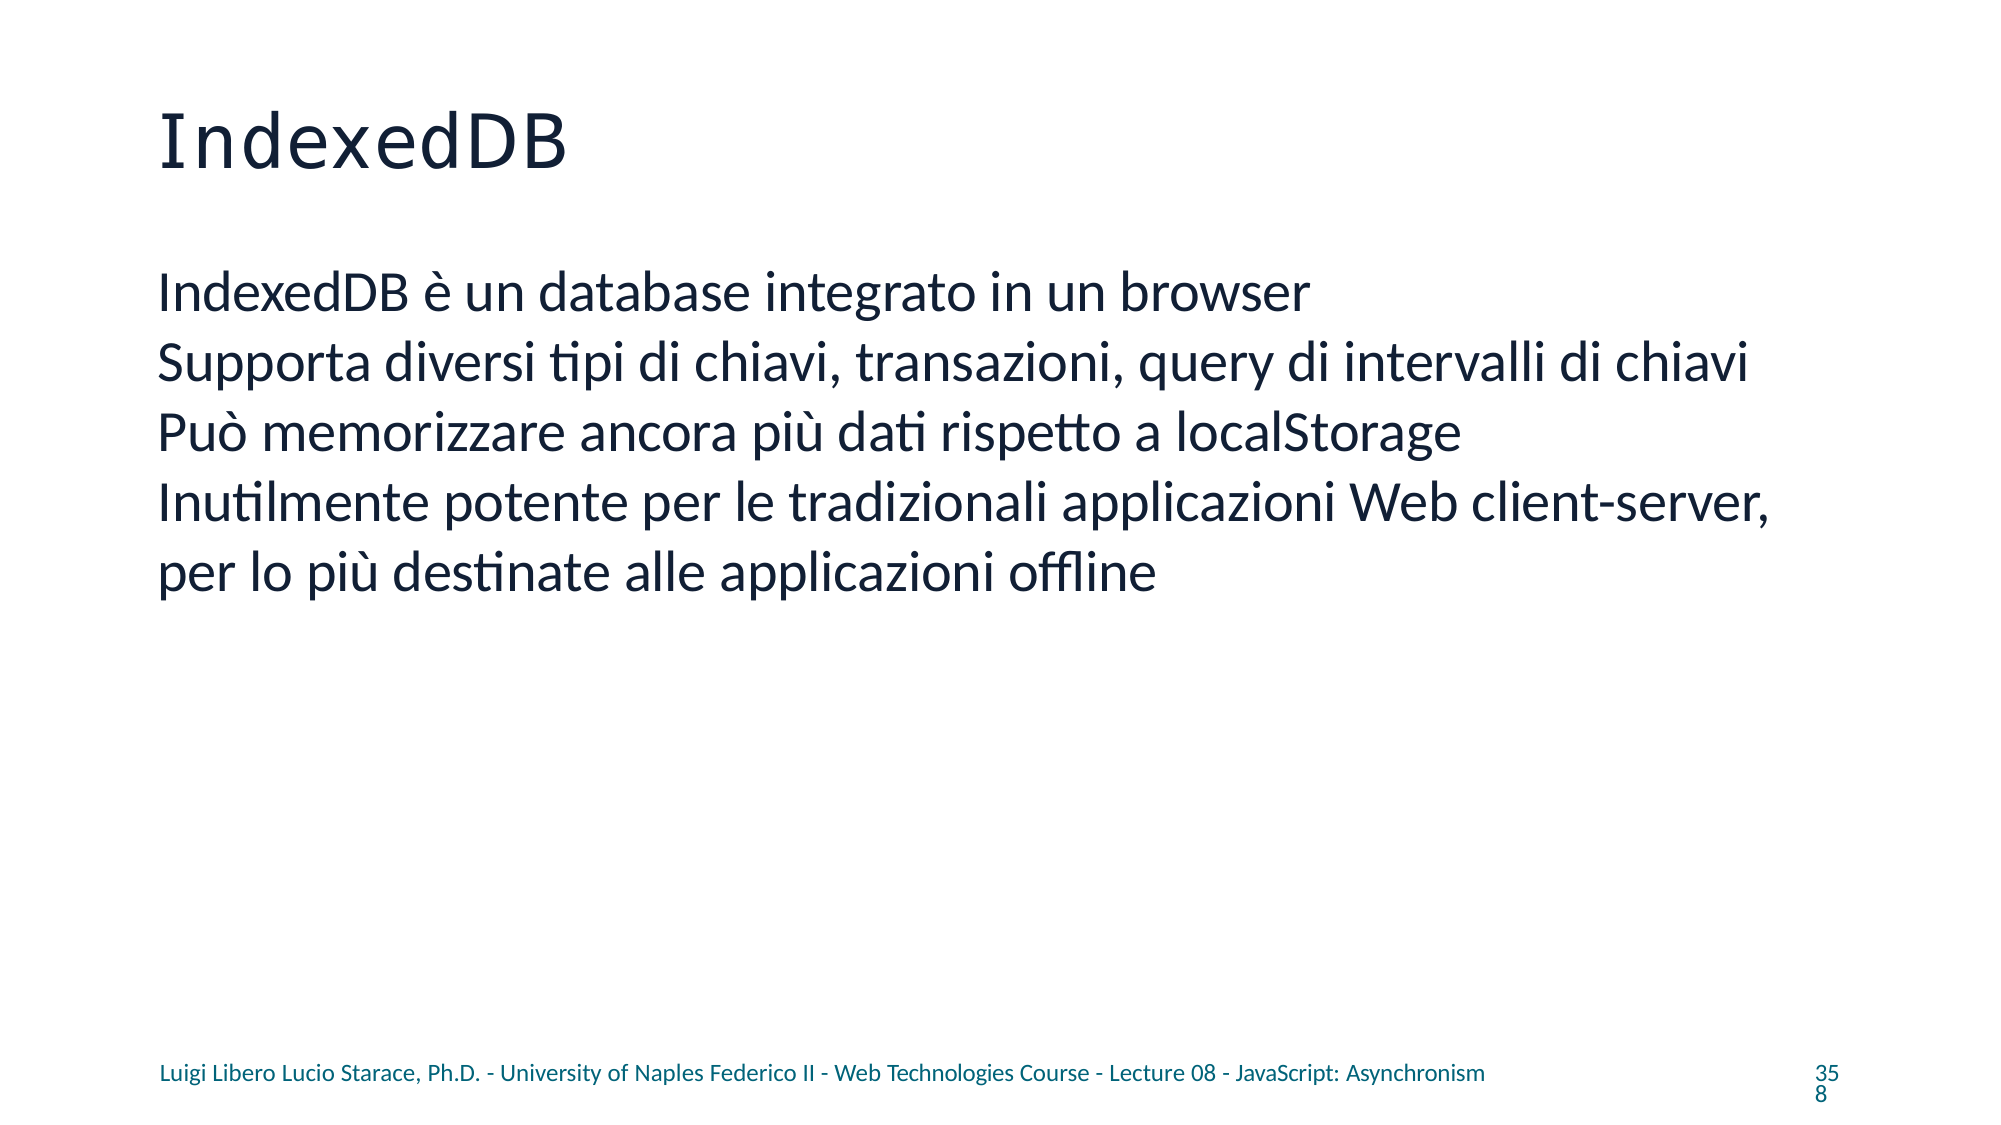

# IndexedDB
IndexedDB è un database integrato in un browser
Supporta diversi tipi di chiavi, transazioni, query di intervalli di chiavi
Può memorizzare ancora più dati rispetto a localStorage
Inutilmente potente per le tradizionali applicazioni Web client-server, per lo più destinate alle applicazioni offline

Luigi Libero Lucio Starace, Ph.D. - University of Naples Federico II - Web Technologies Course - Lecture 08 - JavaScript: Asynchronism
358